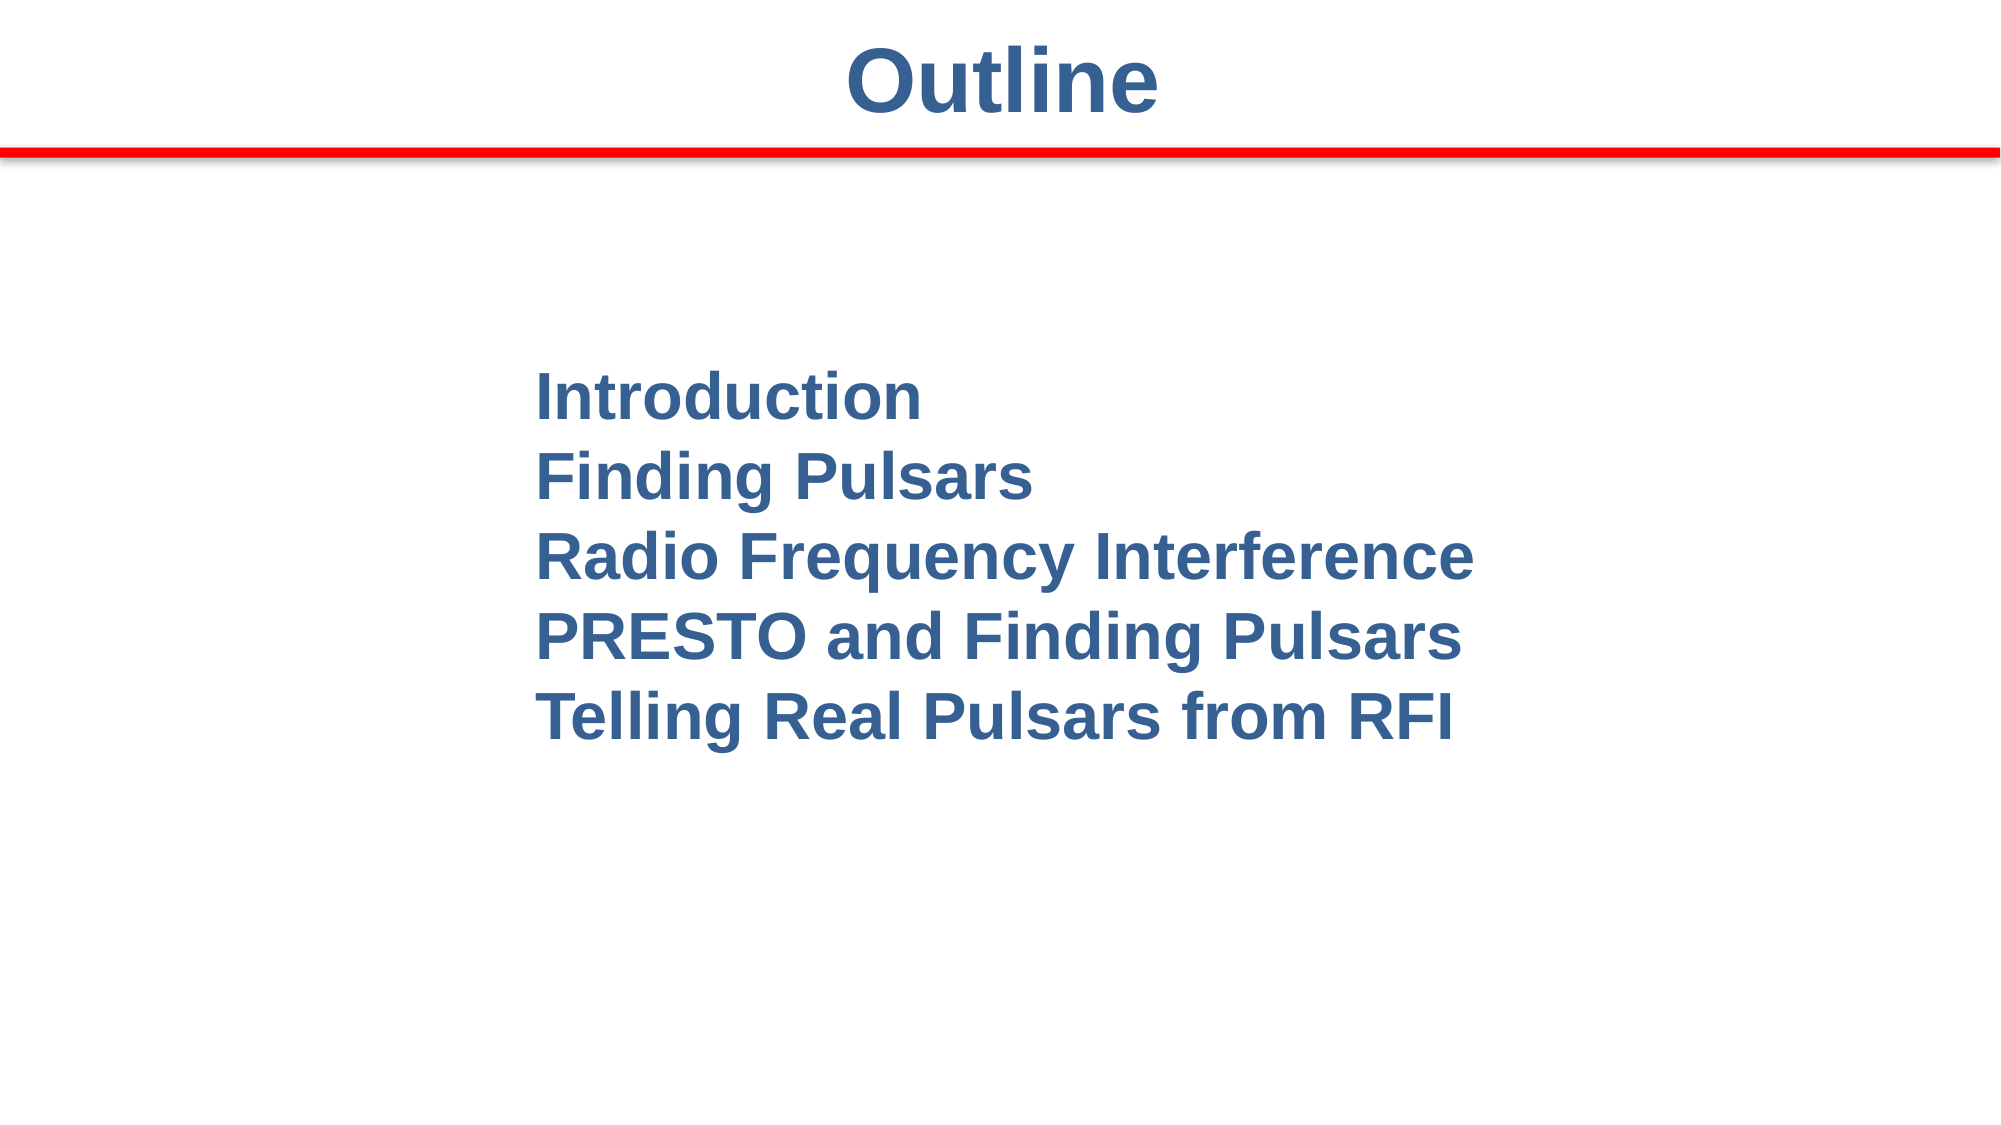

Outline
Introduction
Finding Pulsars
Radio Frequency Interference
PRESTO and Finding Pulsars
Telling Real Pulsars from RFI